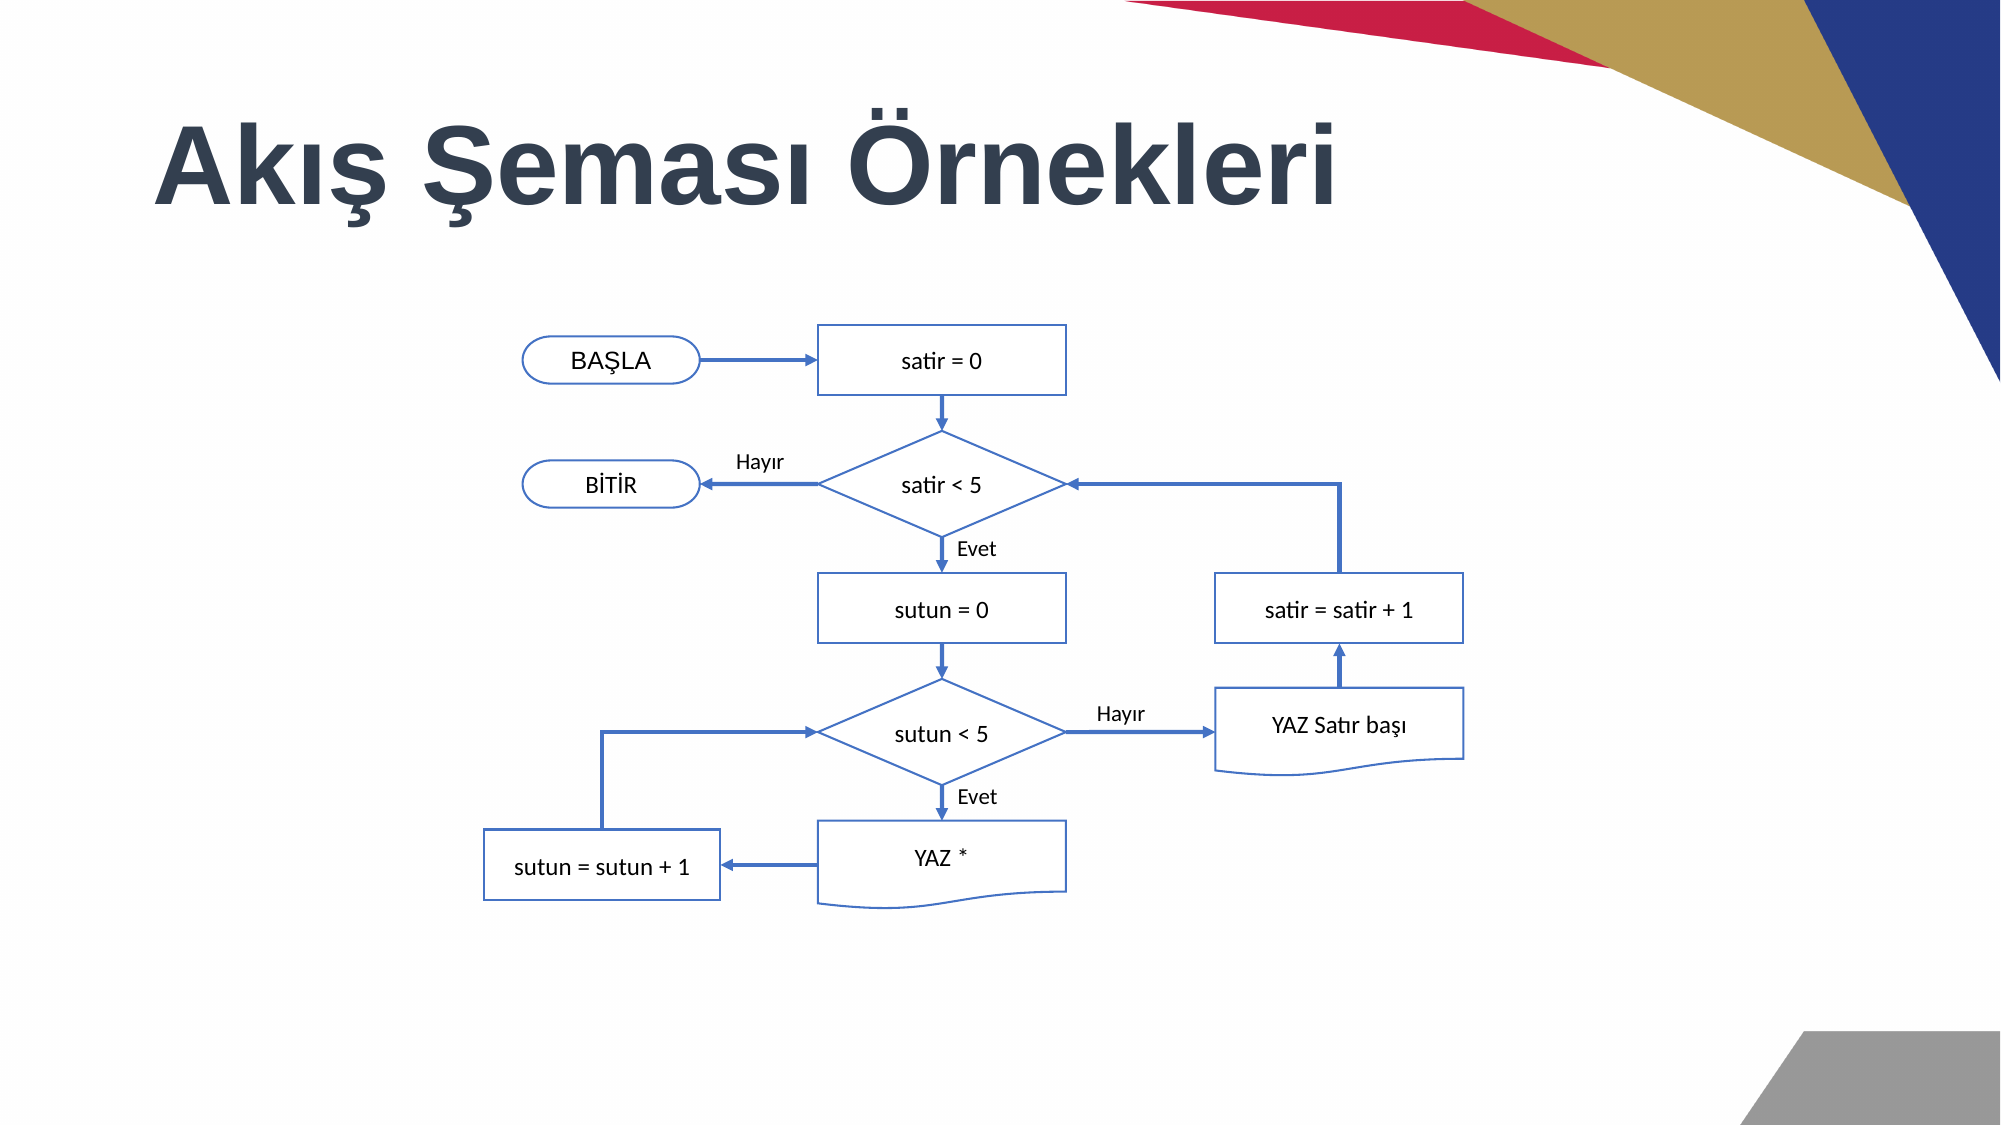

# Akış Şeması Örnekleri

satir = 0
BAŞLA
satir < 5
Hayır
BİTİR
Evet
sutun = 0
satir = satir + 1
sutun < 5
YAZ Satır başı
Hayır
Evet
YAZ *
sutun = sutun + 1